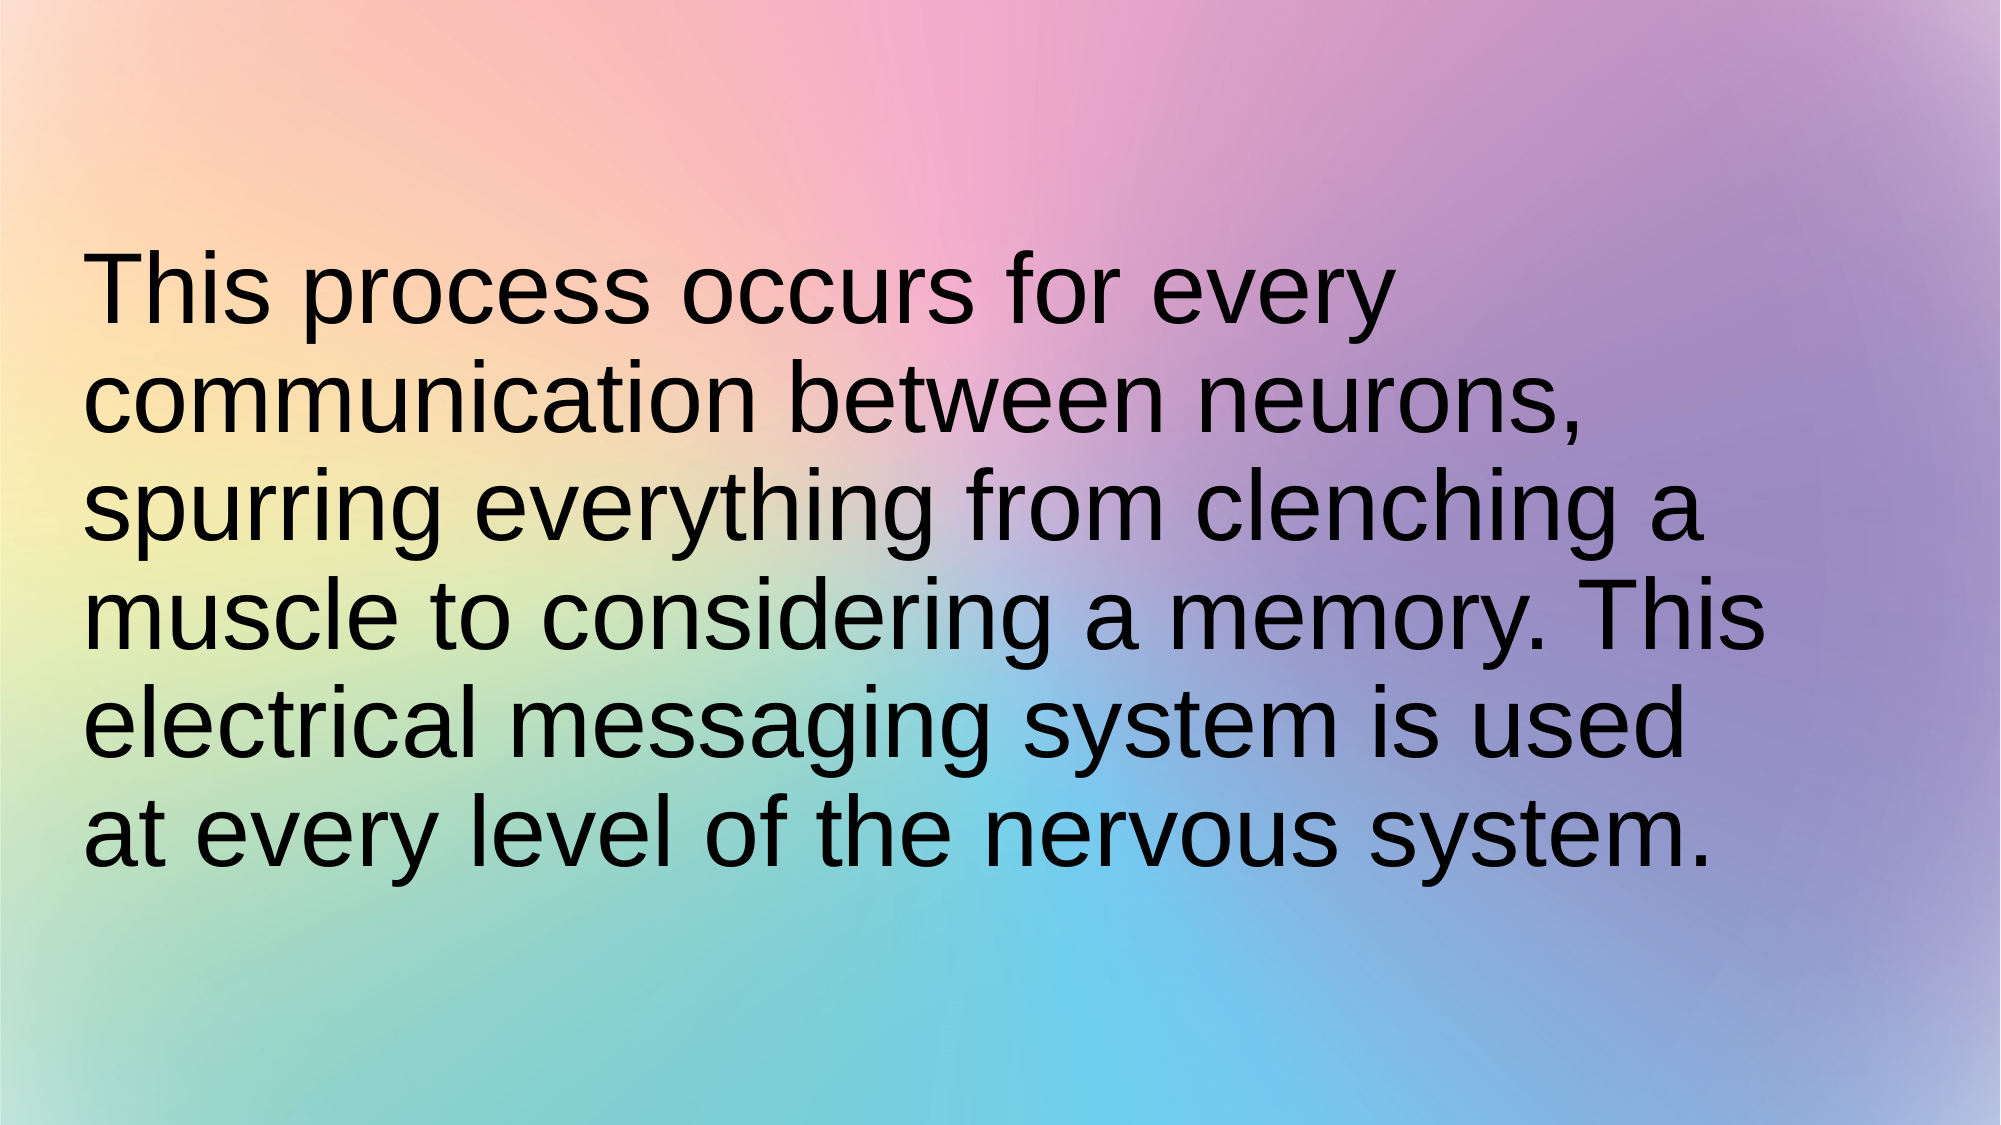

# This process occurs for every communication between neurons, spurring everything from clenching a muscle to considering a memory. This electrical messaging system is used at every level of the nervous system.